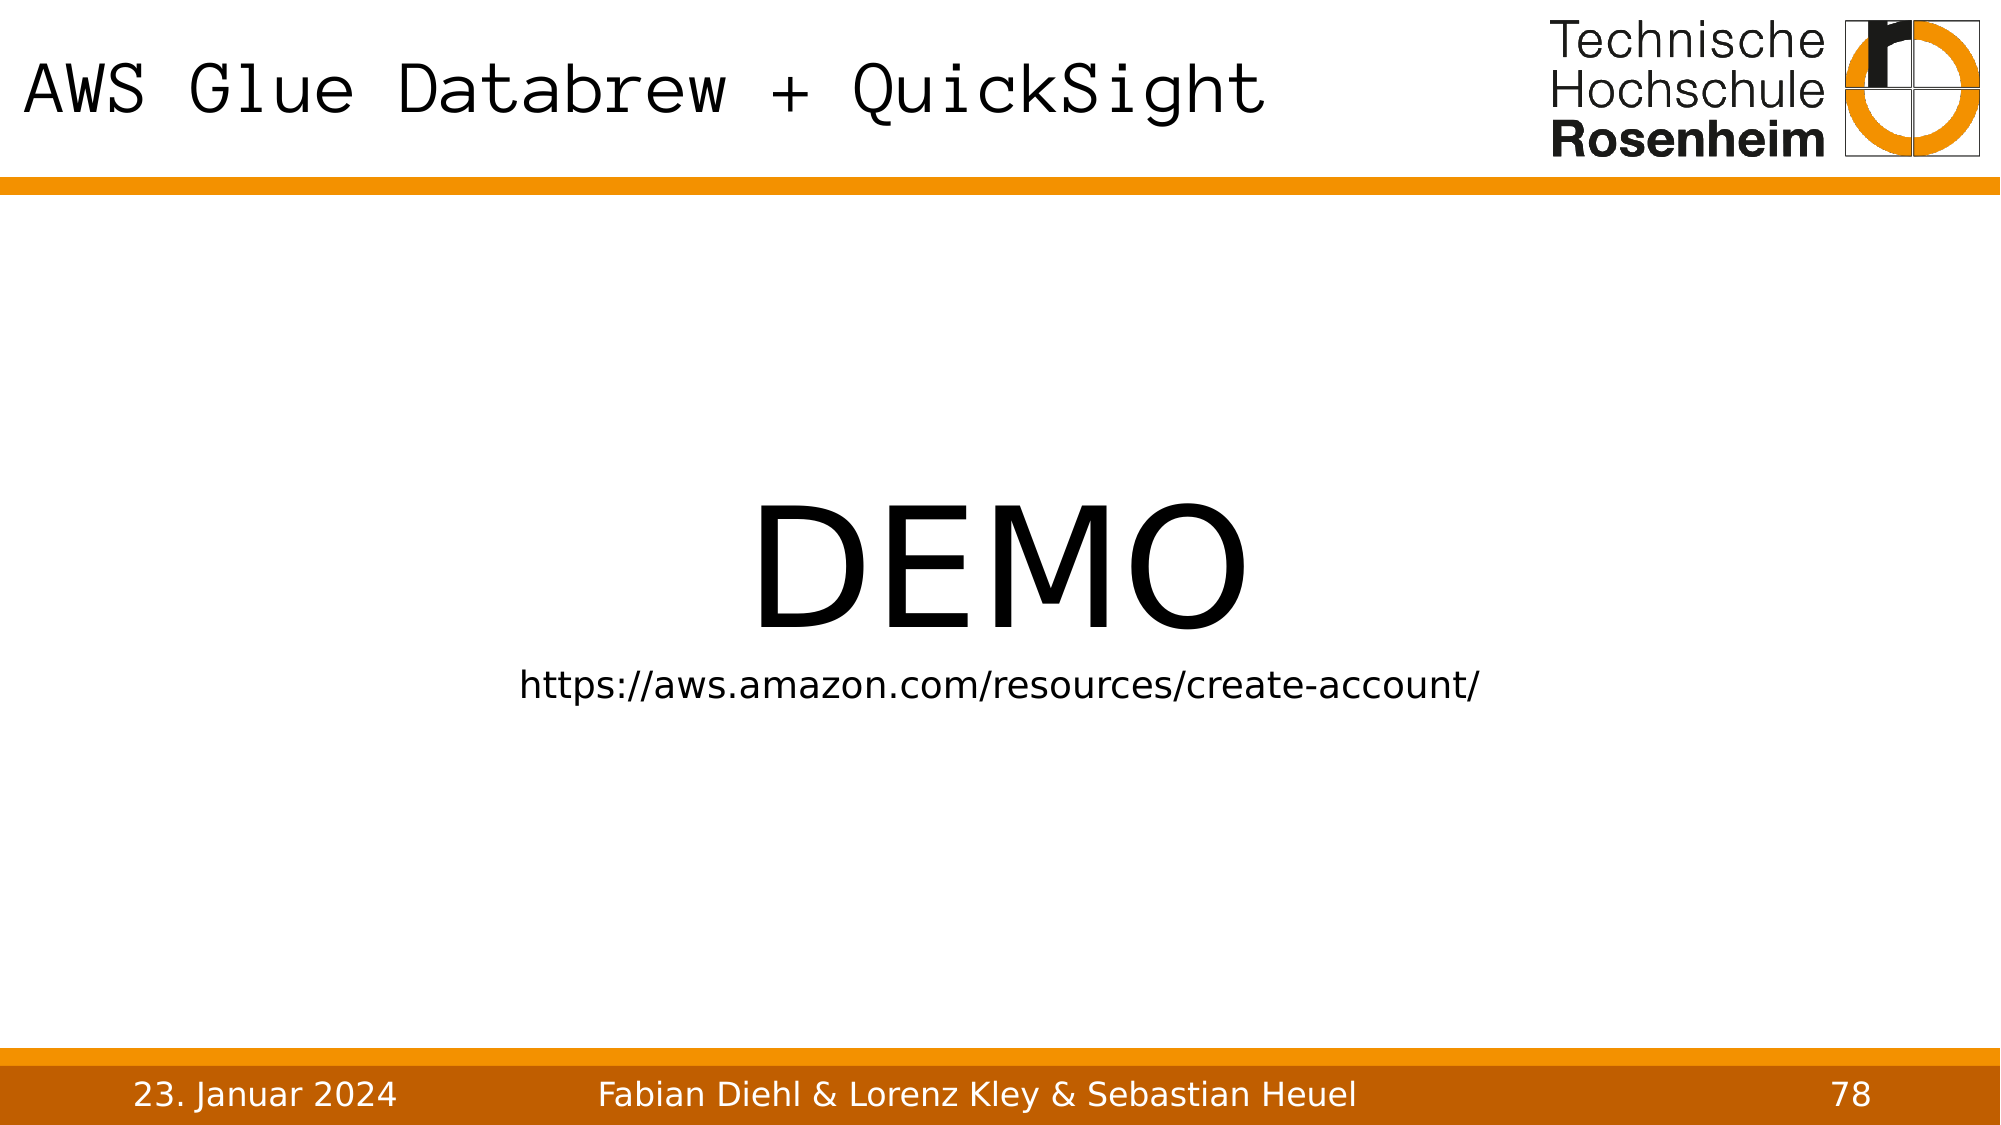

# AWS Glue Databrew + QuickSight
DEMO
https://aws.amazon.com/resources/create-account/
23. Januar 2024
Fabian Diehl & Lorenz Kley & Sebastian Heuel
78